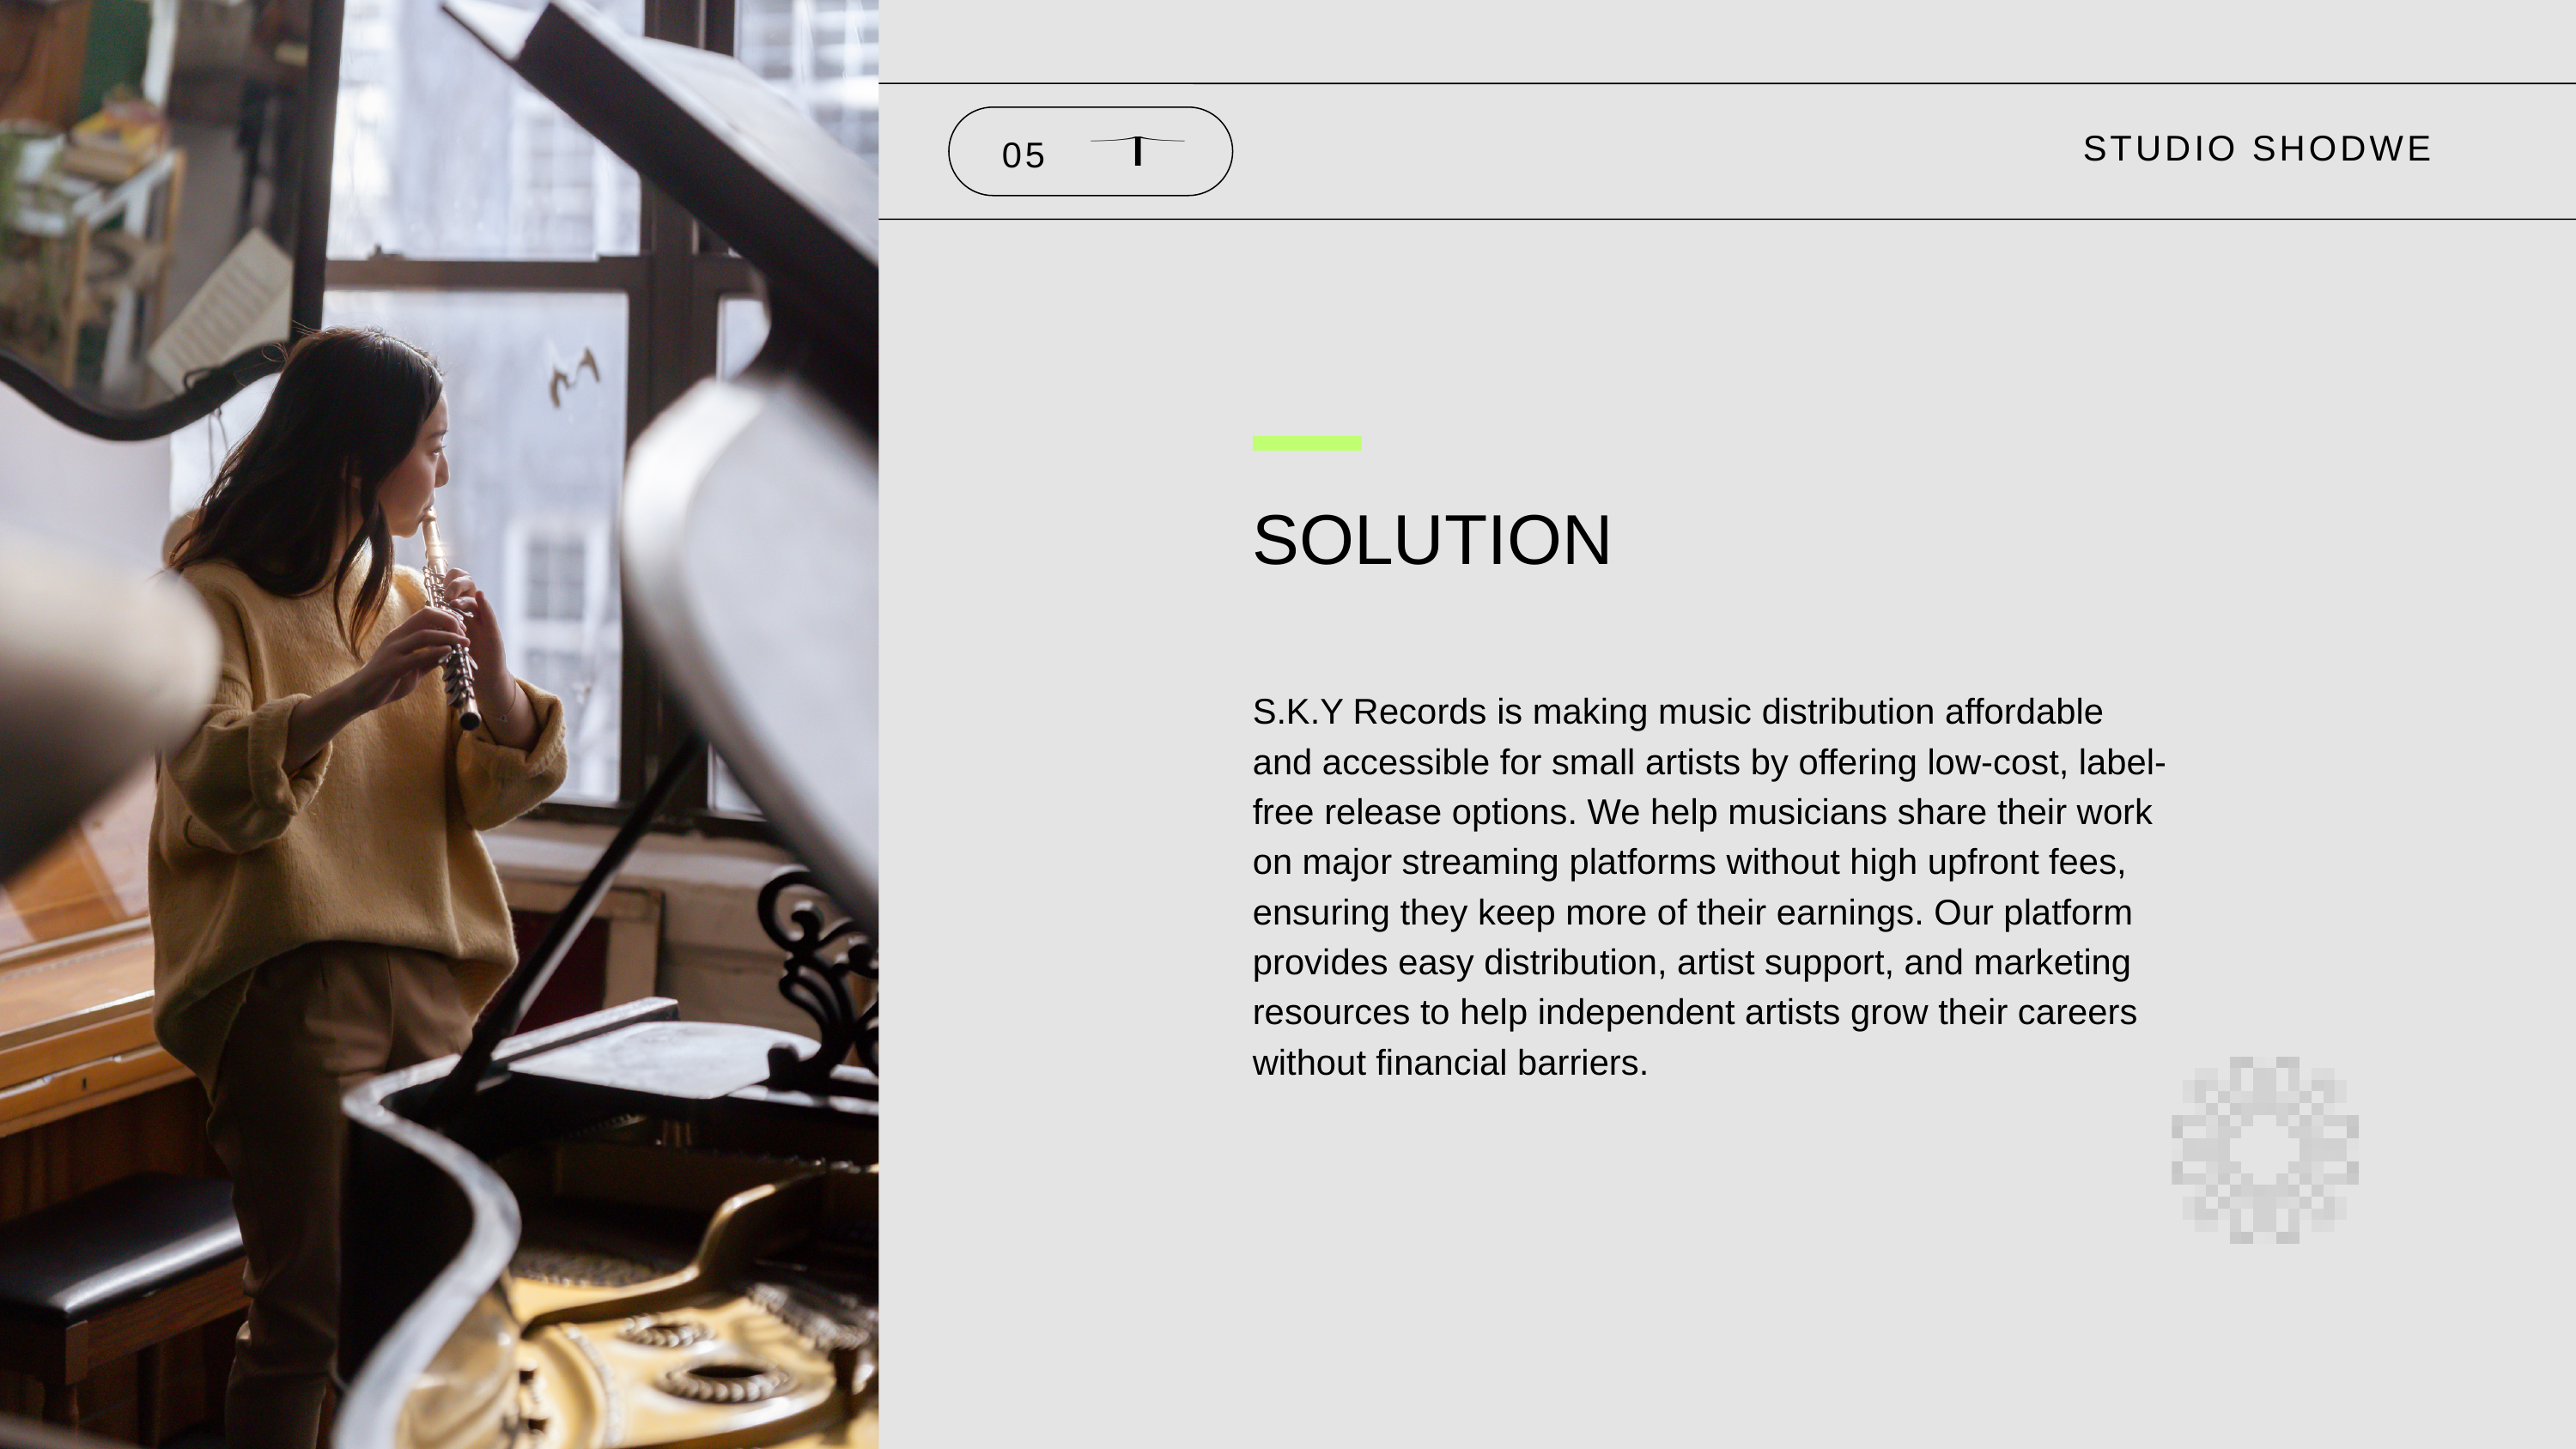

STUDIO SHODWE
05

SOLUTION
S.K.Y Records is making music distribution affordable and accessible for small artists by offering low-cost, label-free release options. We help musicians share their work on major streaming platforms without high upfront fees, ensuring they keep more of their earnings. Our platform provides easy distribution, artist support, and marketing resources to help independent artists grow their careers without financial barriers.